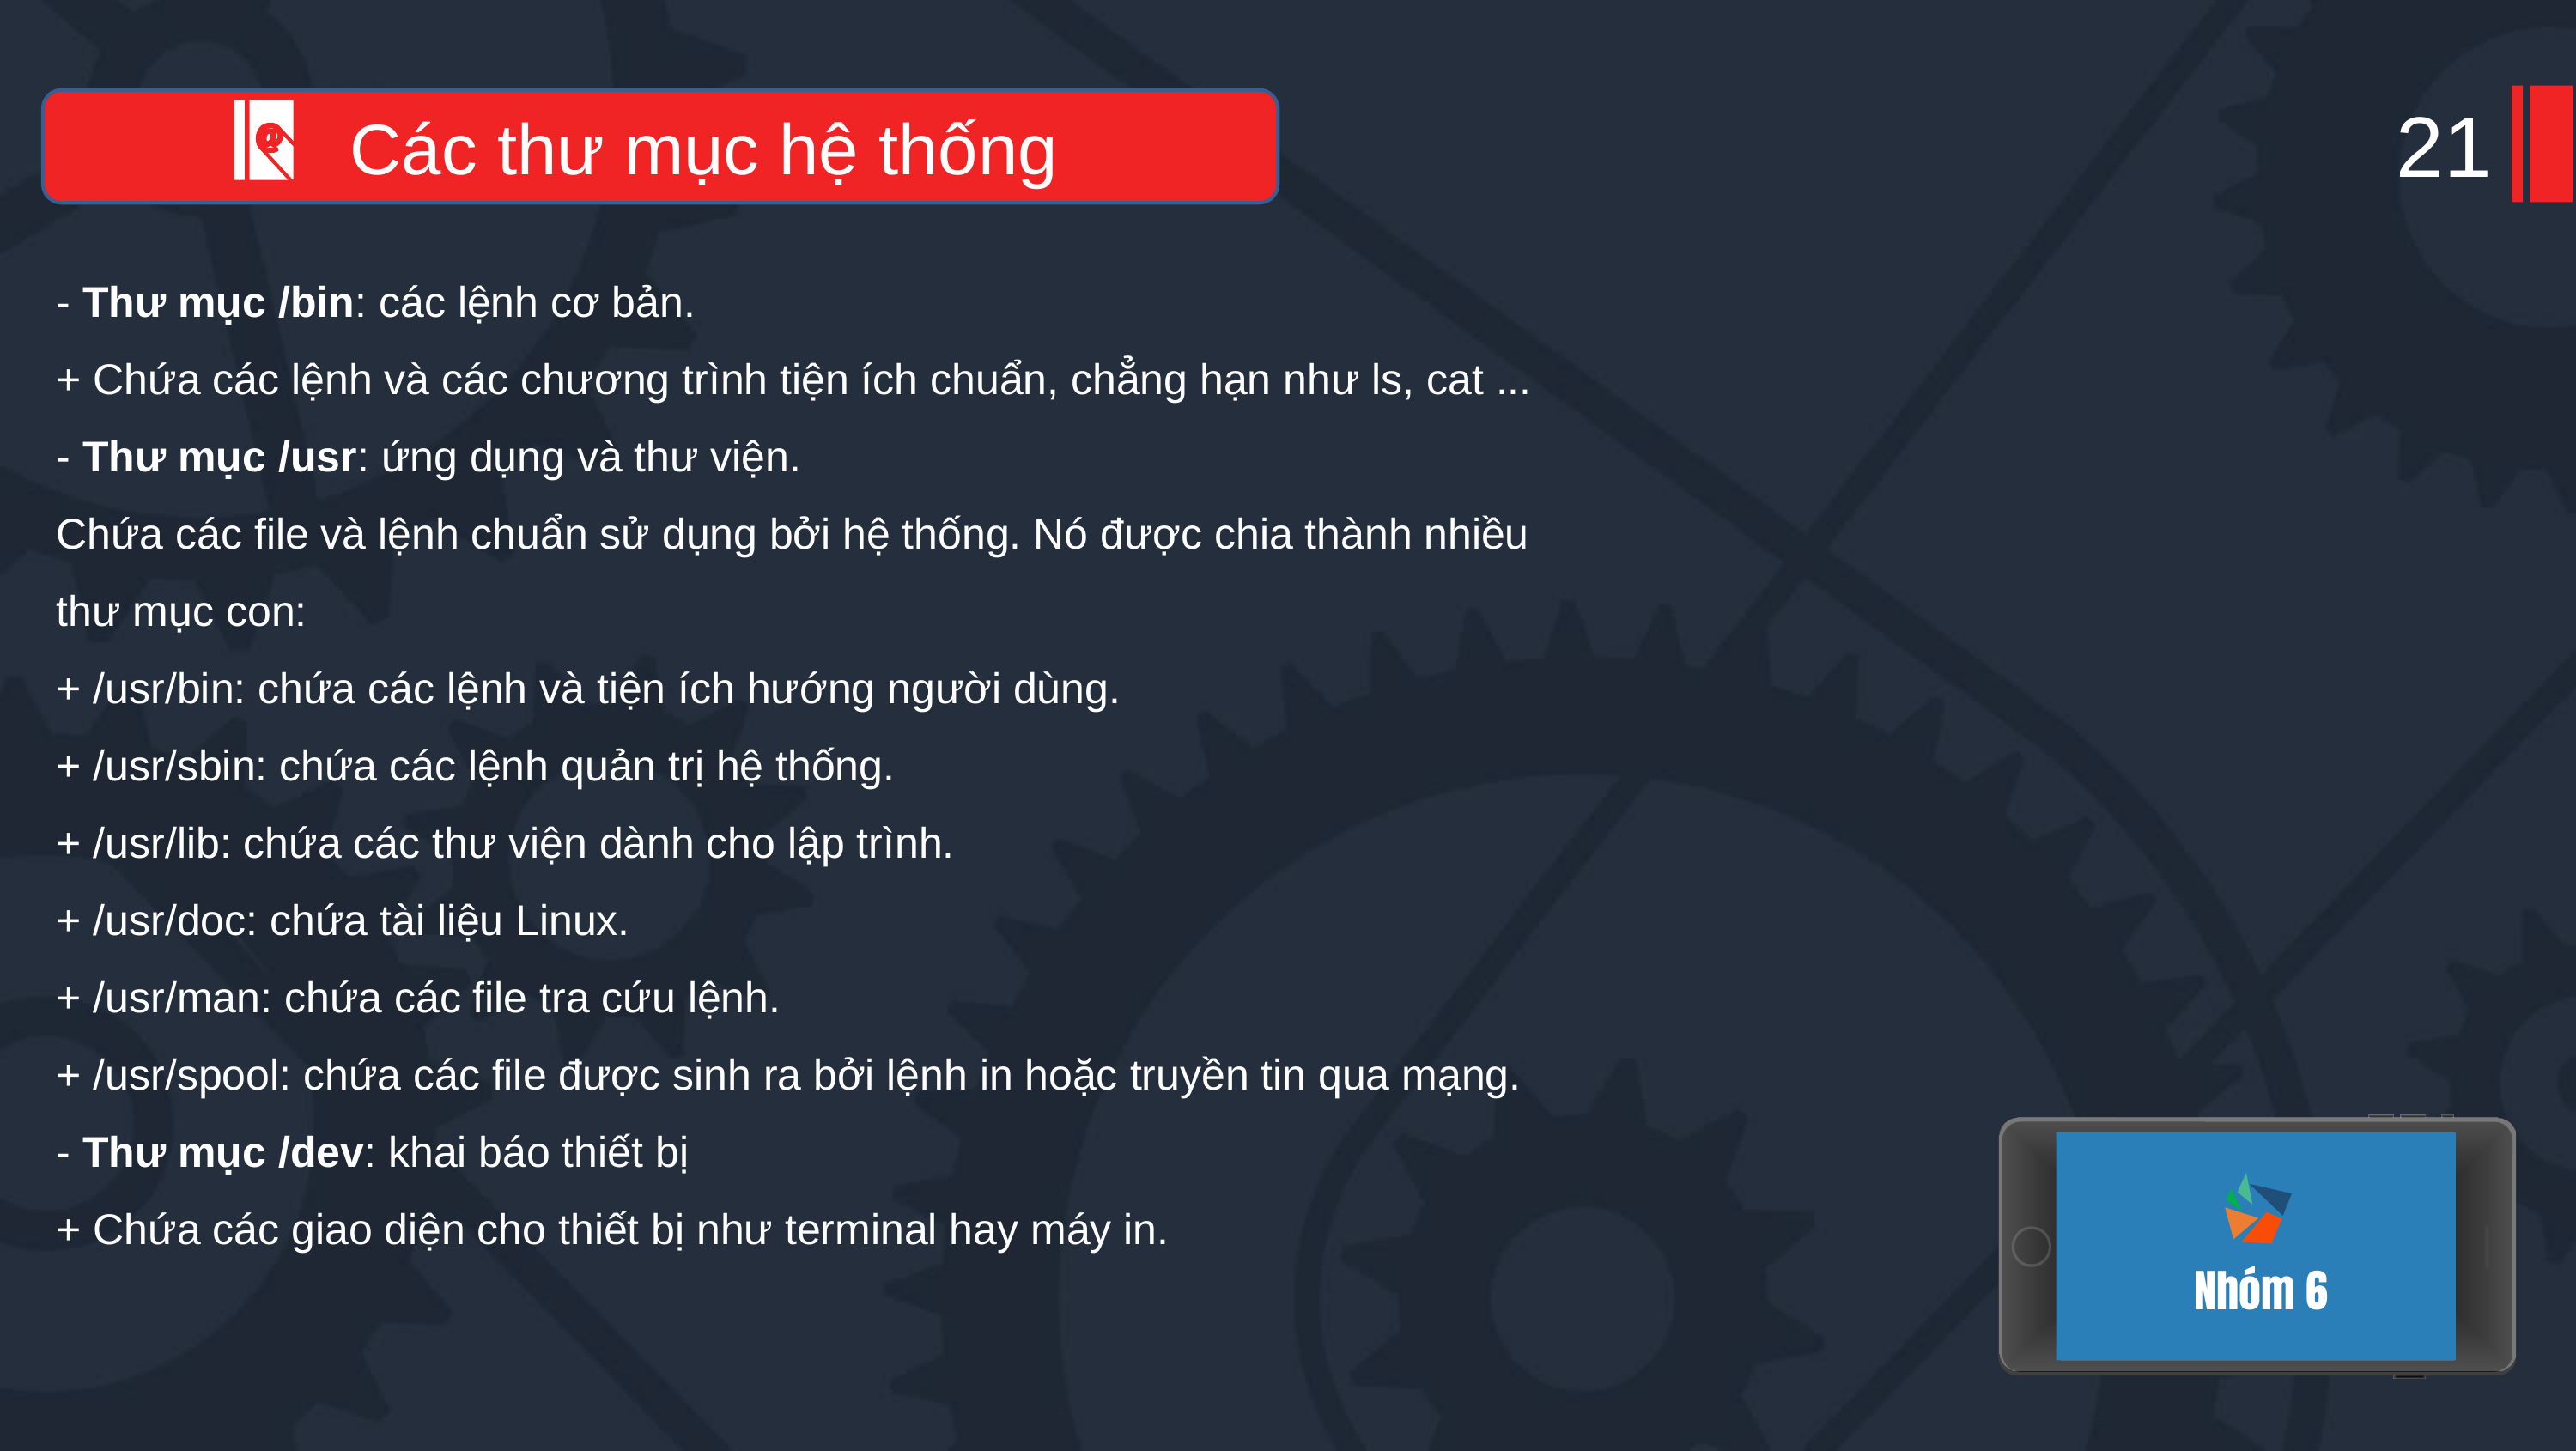

21

Các thư mục hệ thống
- Thư mục /bin: các lệnh cơ bản.
+ Chứa các lệnh và các chương trình tiện ích chuẩn, chẳng hạn như ls, cat ...
- Thư mục /usr: ứng dụng và thư viện.
Chứa các file và lệnh chuẩn sử dụng bởi hệ thống. Nó được chia thành nhiều
thư mục con:
+ /usr/bin: chứa các lệnh và tiện ích hướng người dùng.
+ /usr/sbin: chứa các lệnh quản trị hệ thống.
+ /usr/lib: chứa các thư viện dành cho lập trình.
+ /usr/doc: chứa tài liệu Linux.
+ /usr/man: chứa các file tra cứu lệnh.
+ /usr/spool: chứa các file được sinh ra bởi lệnh in hoặc truyền tin qua mạng.
- Thư mục /dev: khai báo thiết bị
+ Chứa các giao diện cho thiết bị như terminal hay máy in.

Nhóm 6